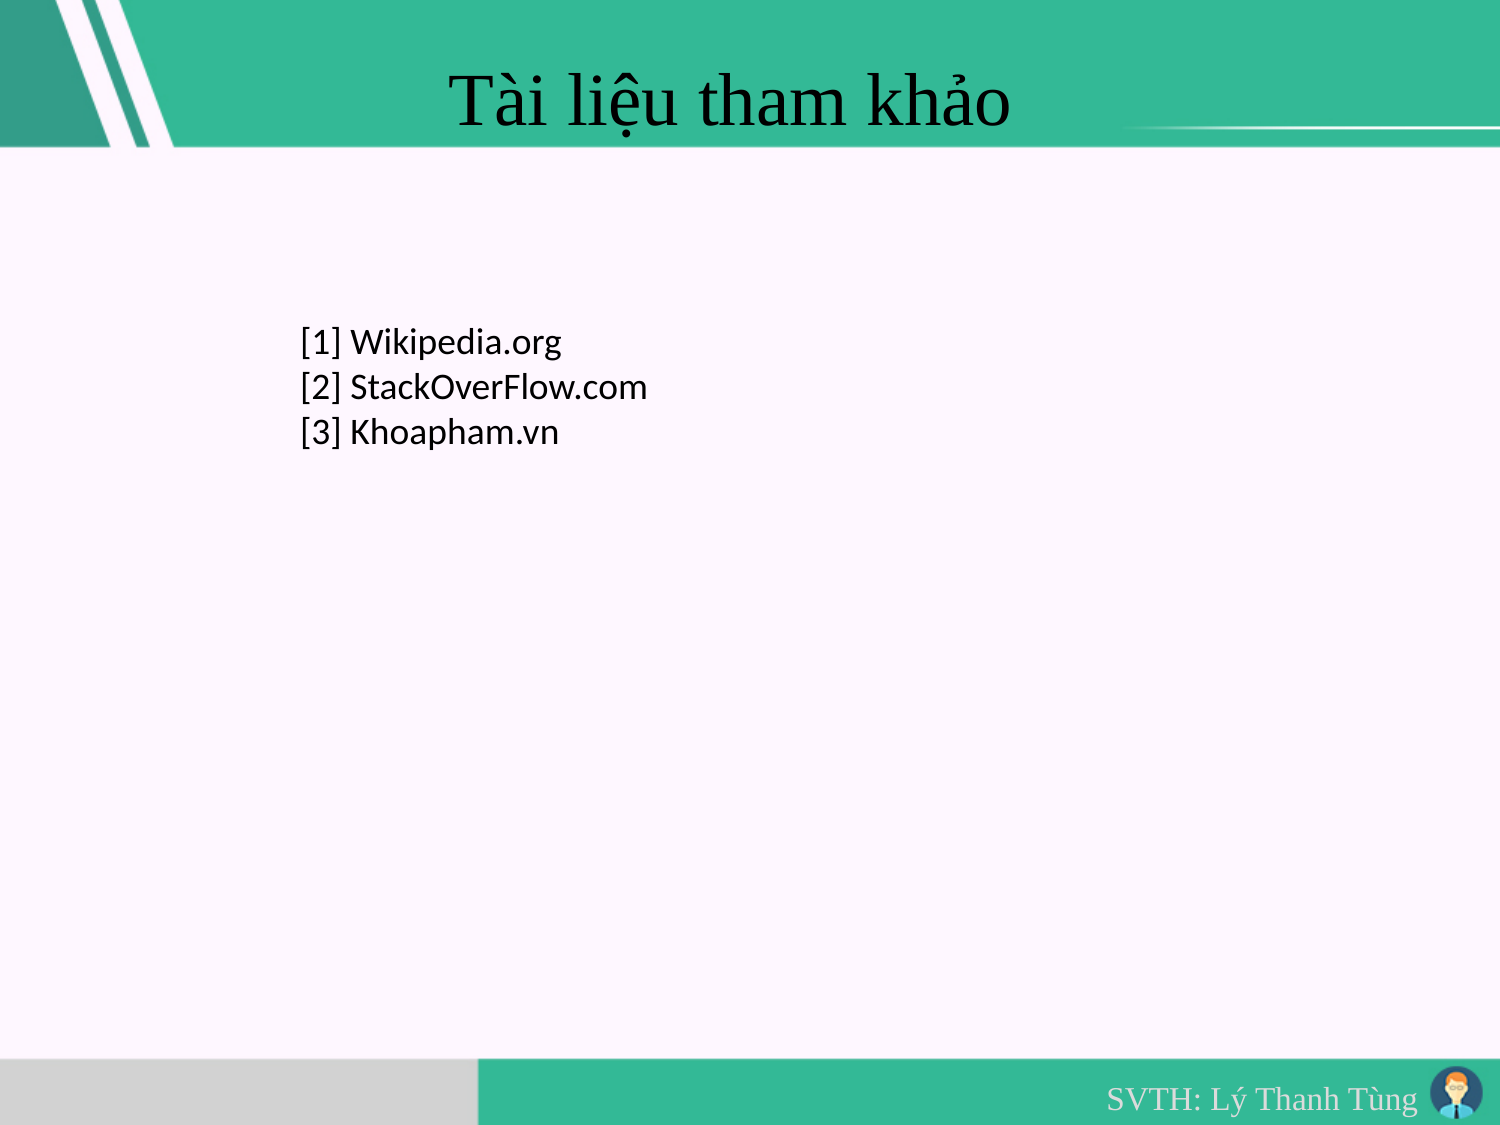

Tài liệu tham khảo
[1] Wikipedia.org
[2] StackOverFlow.com
[3] Khoapham.vn

SVTH: Lý Thanh Tùng